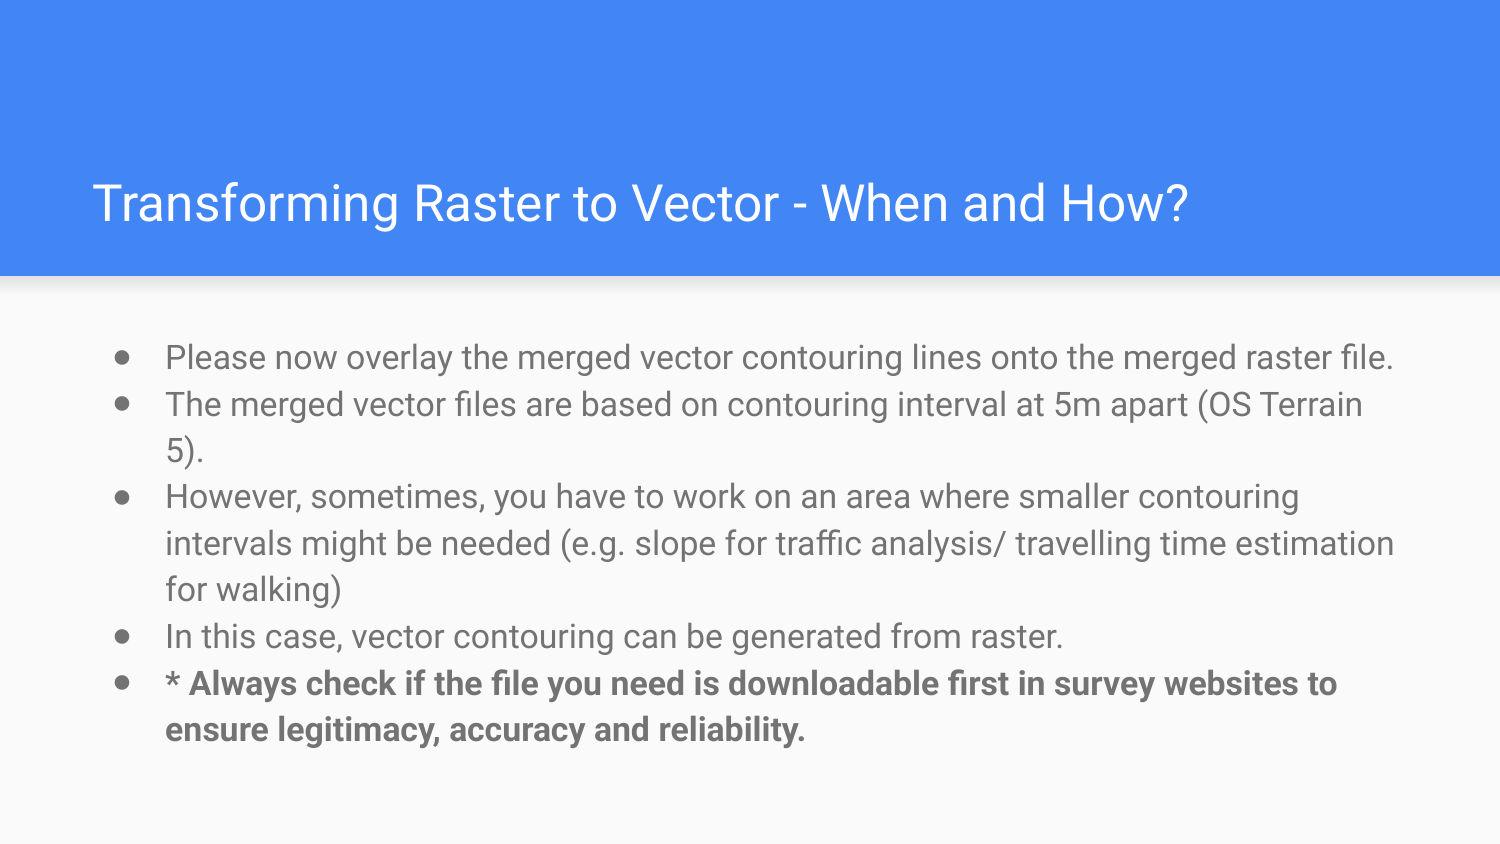

# Transforming Raster to Vector - When and How?
Please now overlay the merged vector contouring lines onto the merged raster file.
The merged vector files are based on contouring interval at 5m apart (OS Terrain 5).
However, sometimes, you have to work on an area where smaller contouring intervals might be needed (e.g. slope for traffic analysis/ travelling time estimation for walking)
In this case, vector contouring can be generated from raster.
* Always check if the file you need is downloadable first in survey websites to ensure legitimacy, accuracy and reliability.